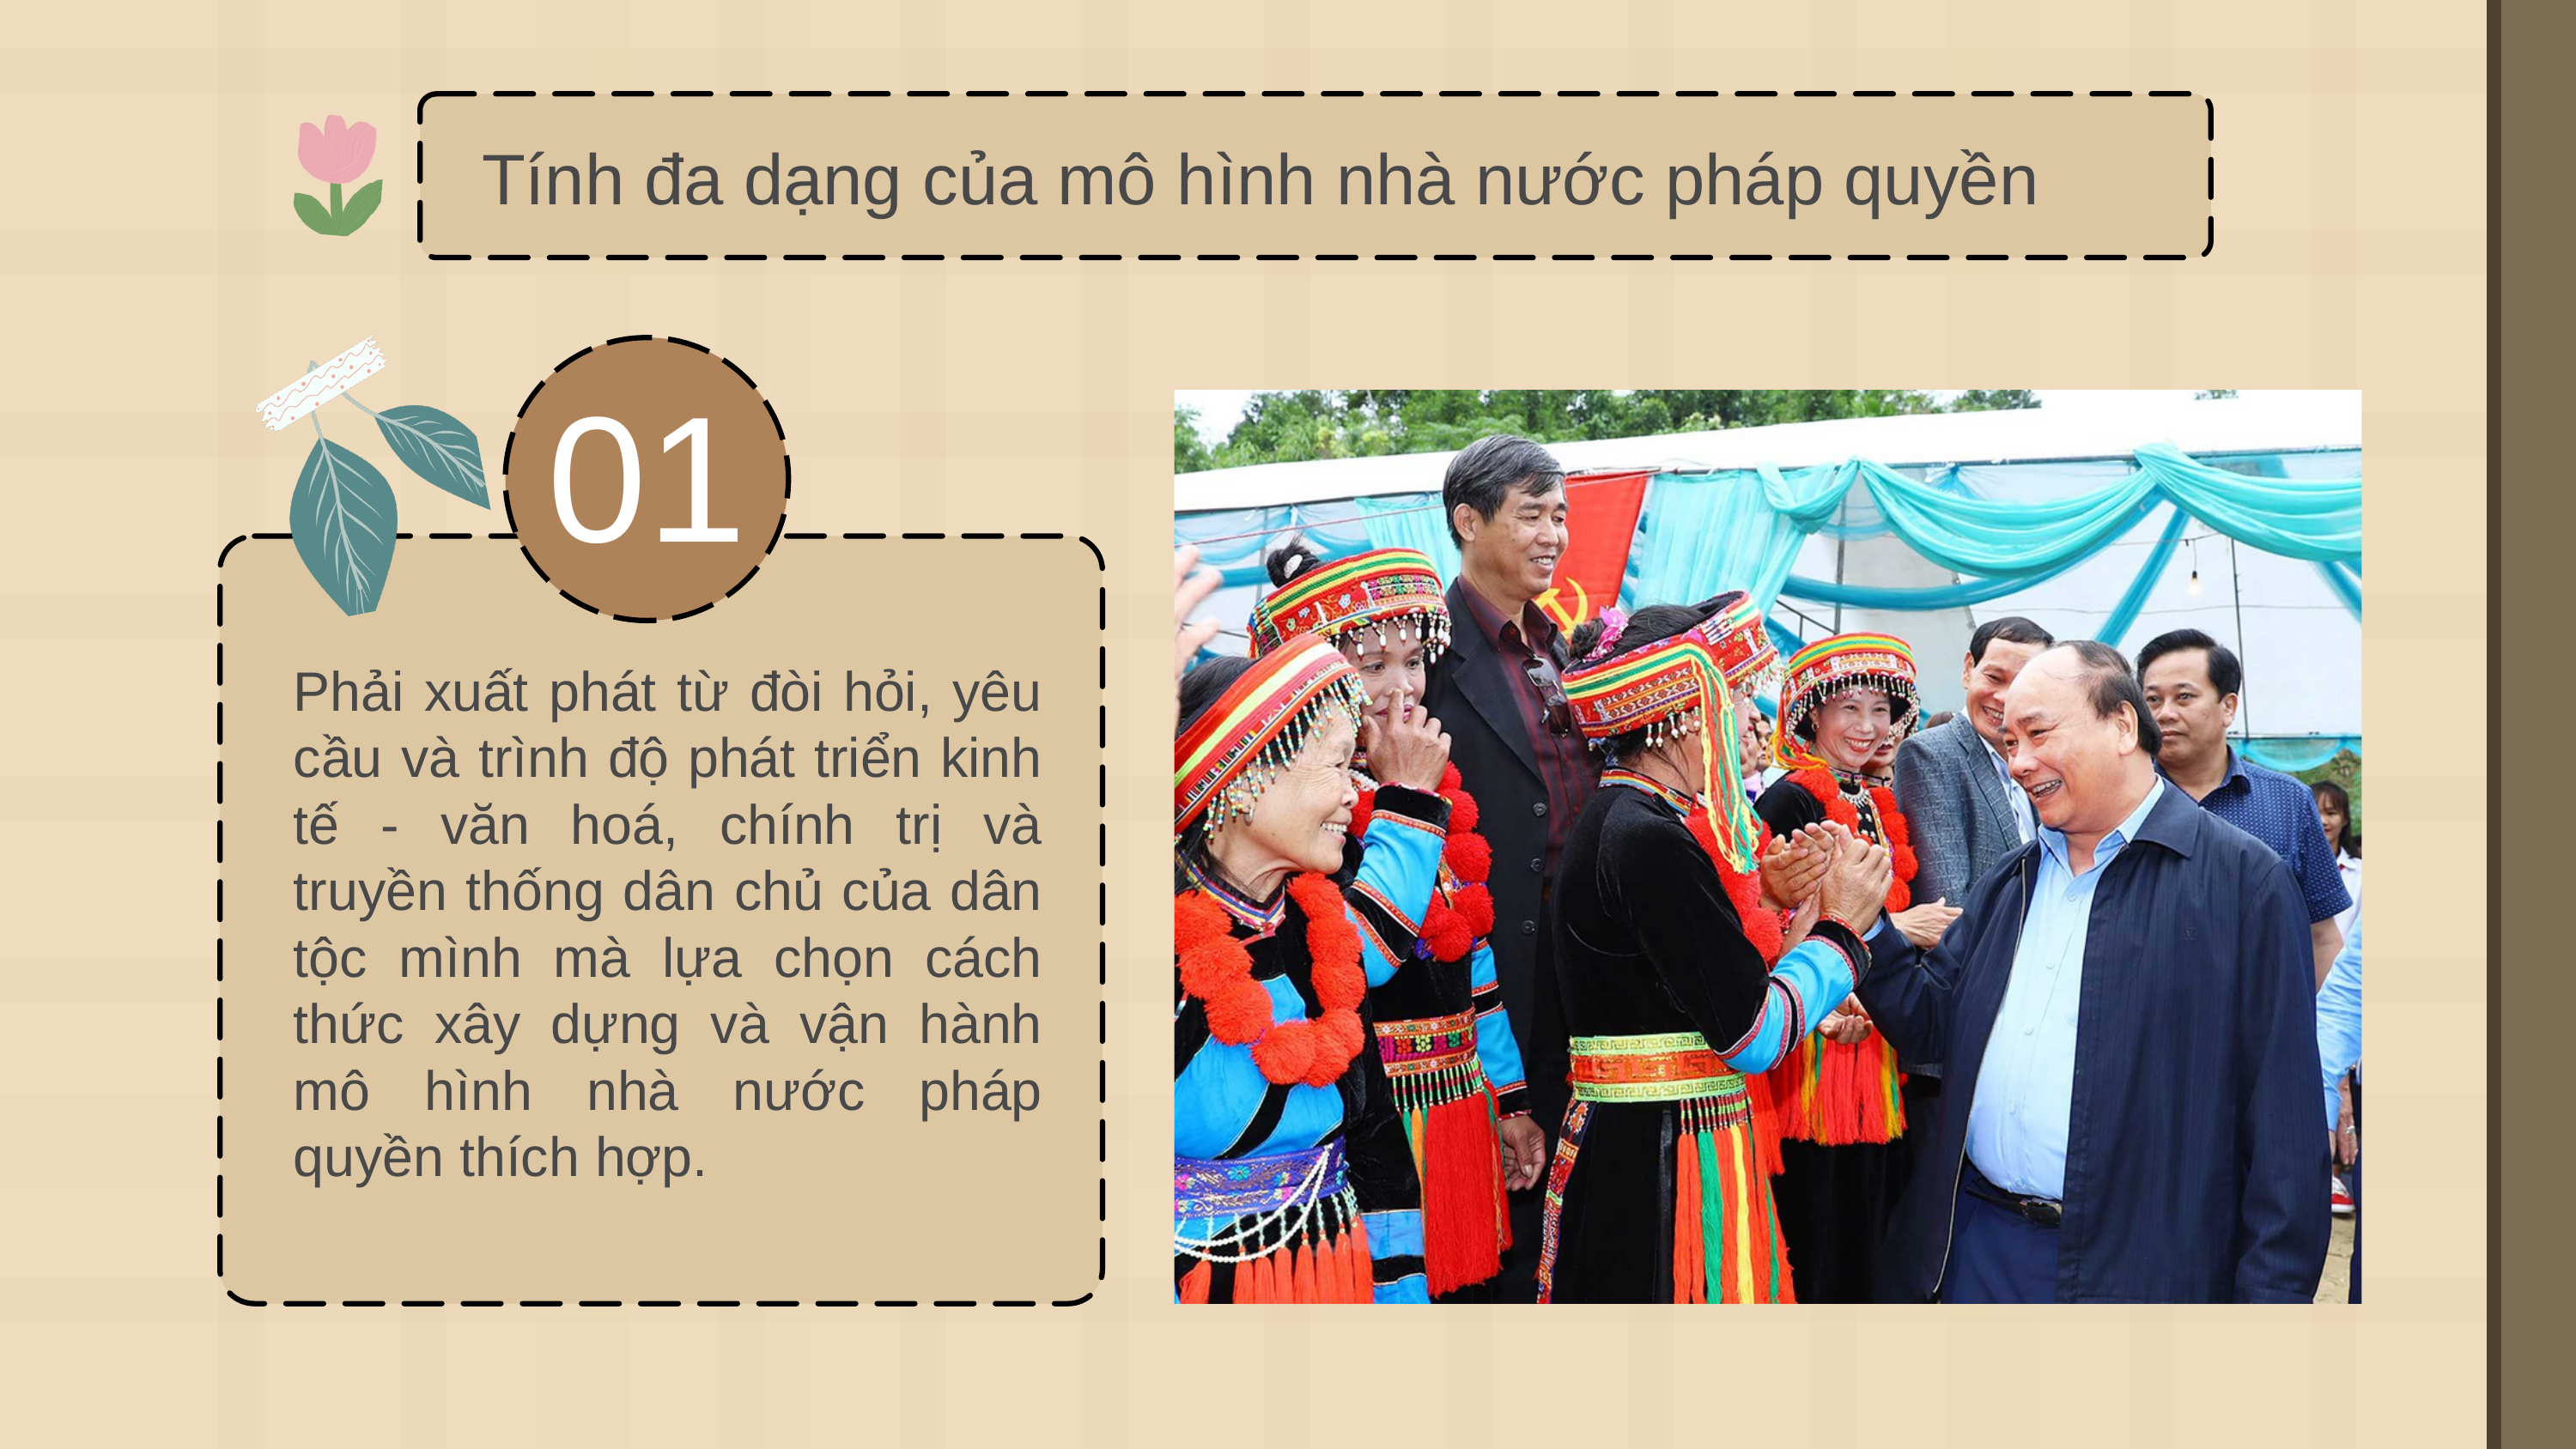

Tính đa dạng của mô hình nhà nước pháp quyền

01

Phải xuất phát từ đòi hỏi, yêu cầu và trình độ phát triển kinh tế - văn hoá, chính trị và truyền thống dân chủ của dân tộc mình mà lựa chọn cách thức xây dựng và vận hành mô hình nhà nước pháp quyền thích hợp.